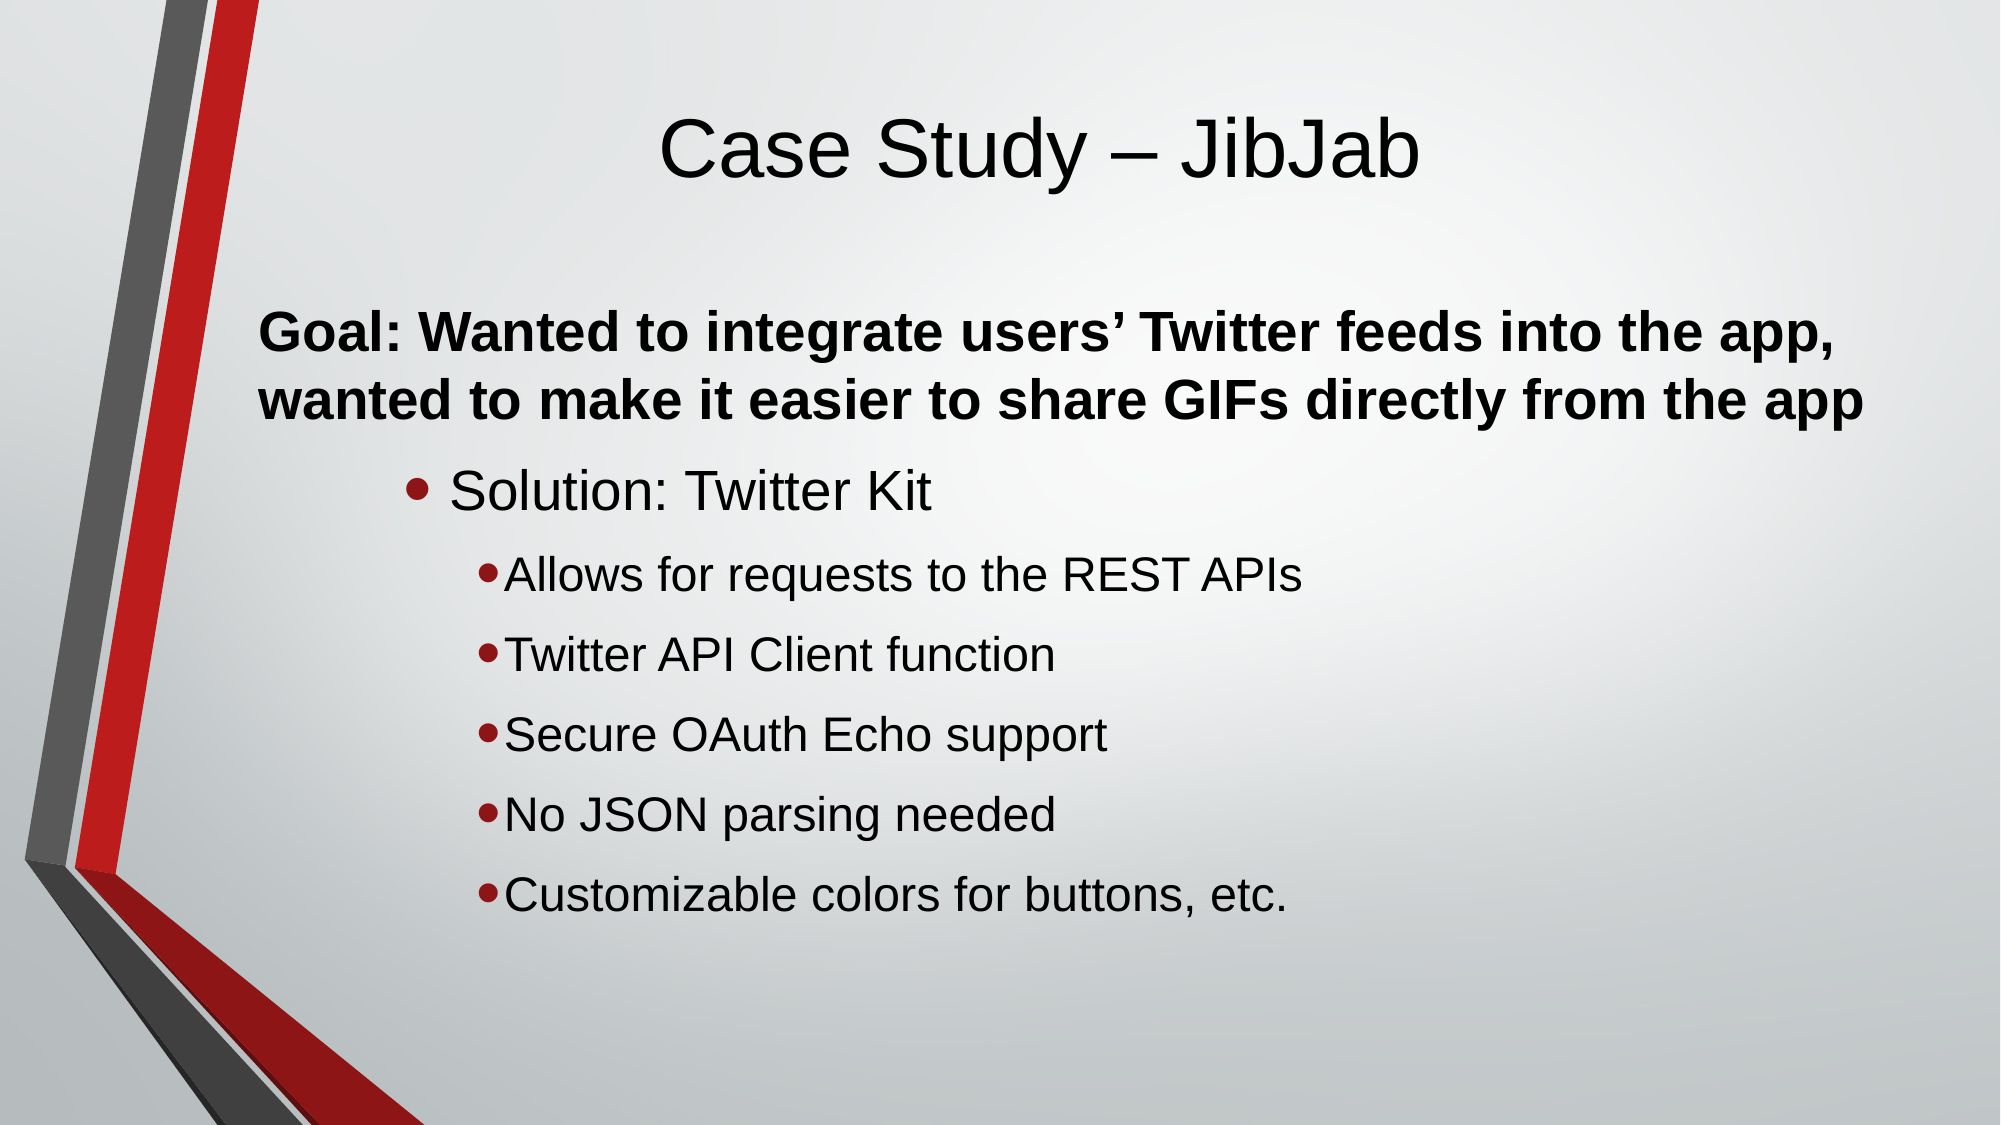

# Case Study – JibJab
Goal: Wanted to integrate users’ Twitter feeds into the app, wanted to make it easier to share GIFs directly from the app
Solution: Twitter Kit
Allows for requests to the REST APIs
Twitter API Client function
Secure OAuth Echo support
No JSON parsing needed
Customizable colors for buttons, etc.